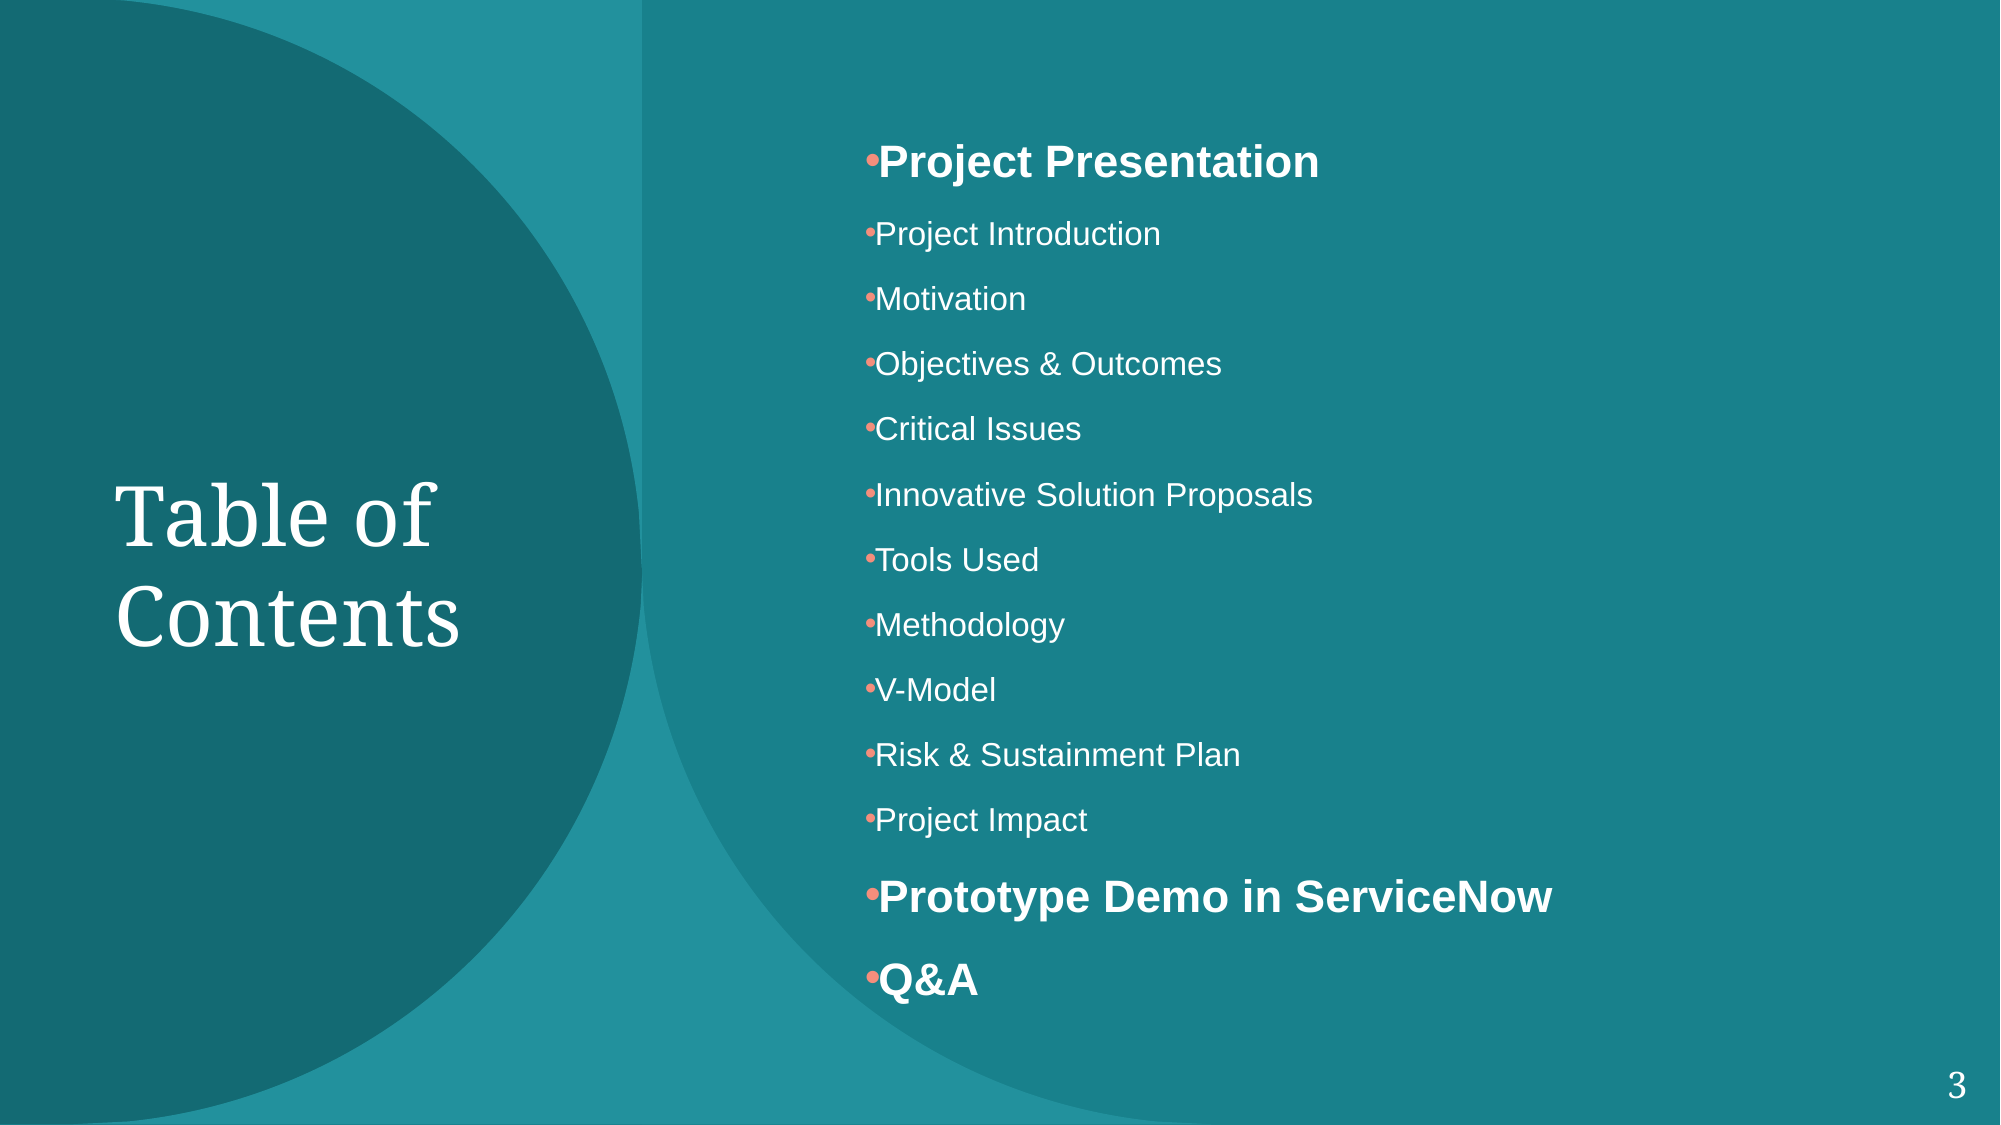

# Table of Contents
Project Presentation
Project Introduction
Motivation
Objectives & Outcomes
Critical Issues
Innovative Solution Proposals
Tools Used
Methodology
V-Model
Risk & Sustainment Plan
Project Impact
Prototype Demo in ServiceNow
Q&A

3